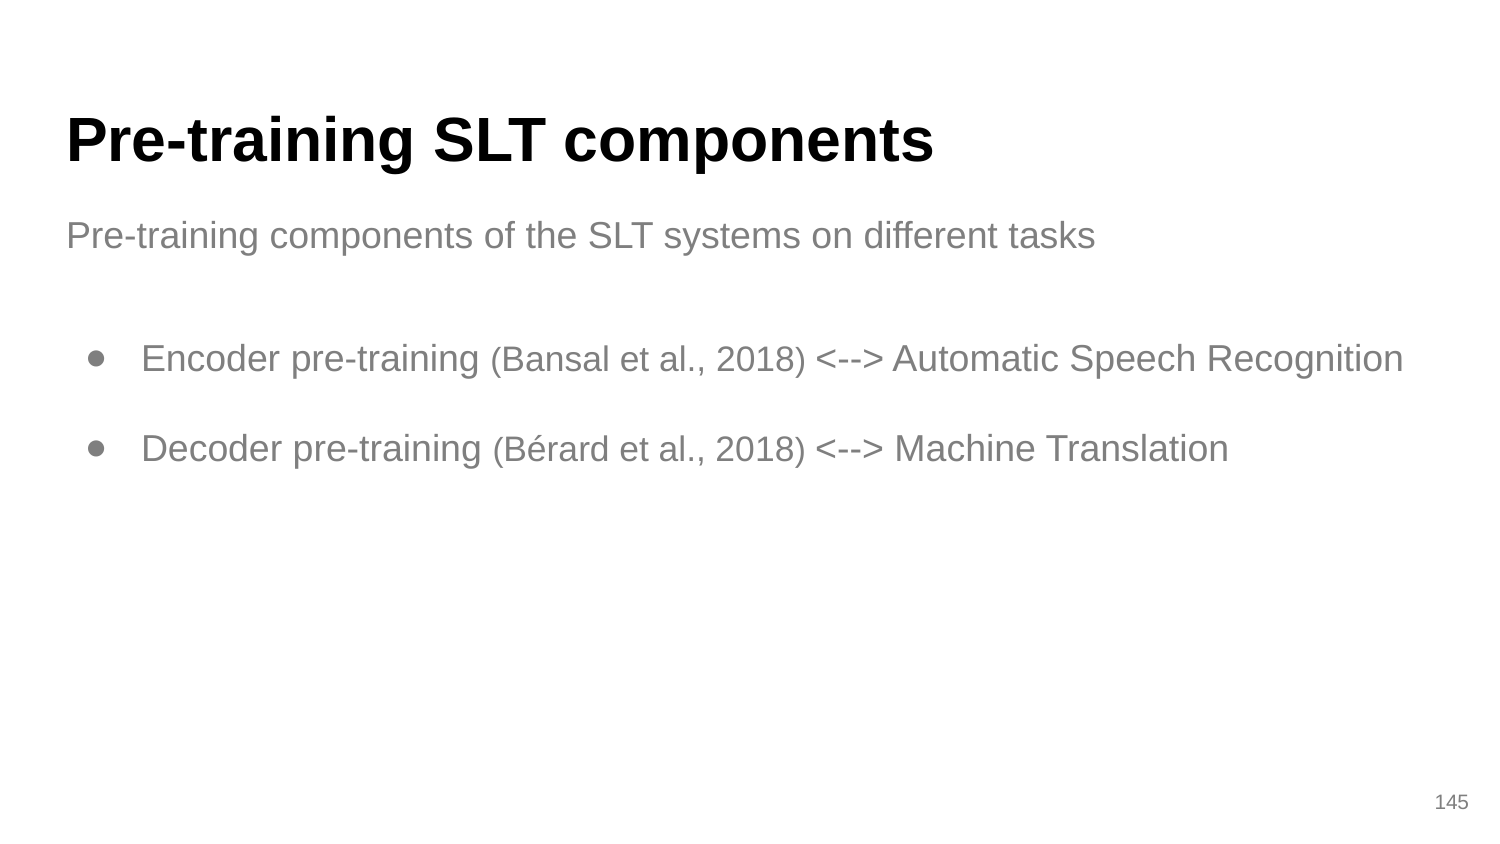

# Pre-training SLT components
Pre-training components of the SLT systems on different tasks
Encoder pre-training (Bansal et al., 2018) <--> Automatic Speech Recognition
Decoder pre-training (Bérard et al., 2018) <--> Machine Translation
145